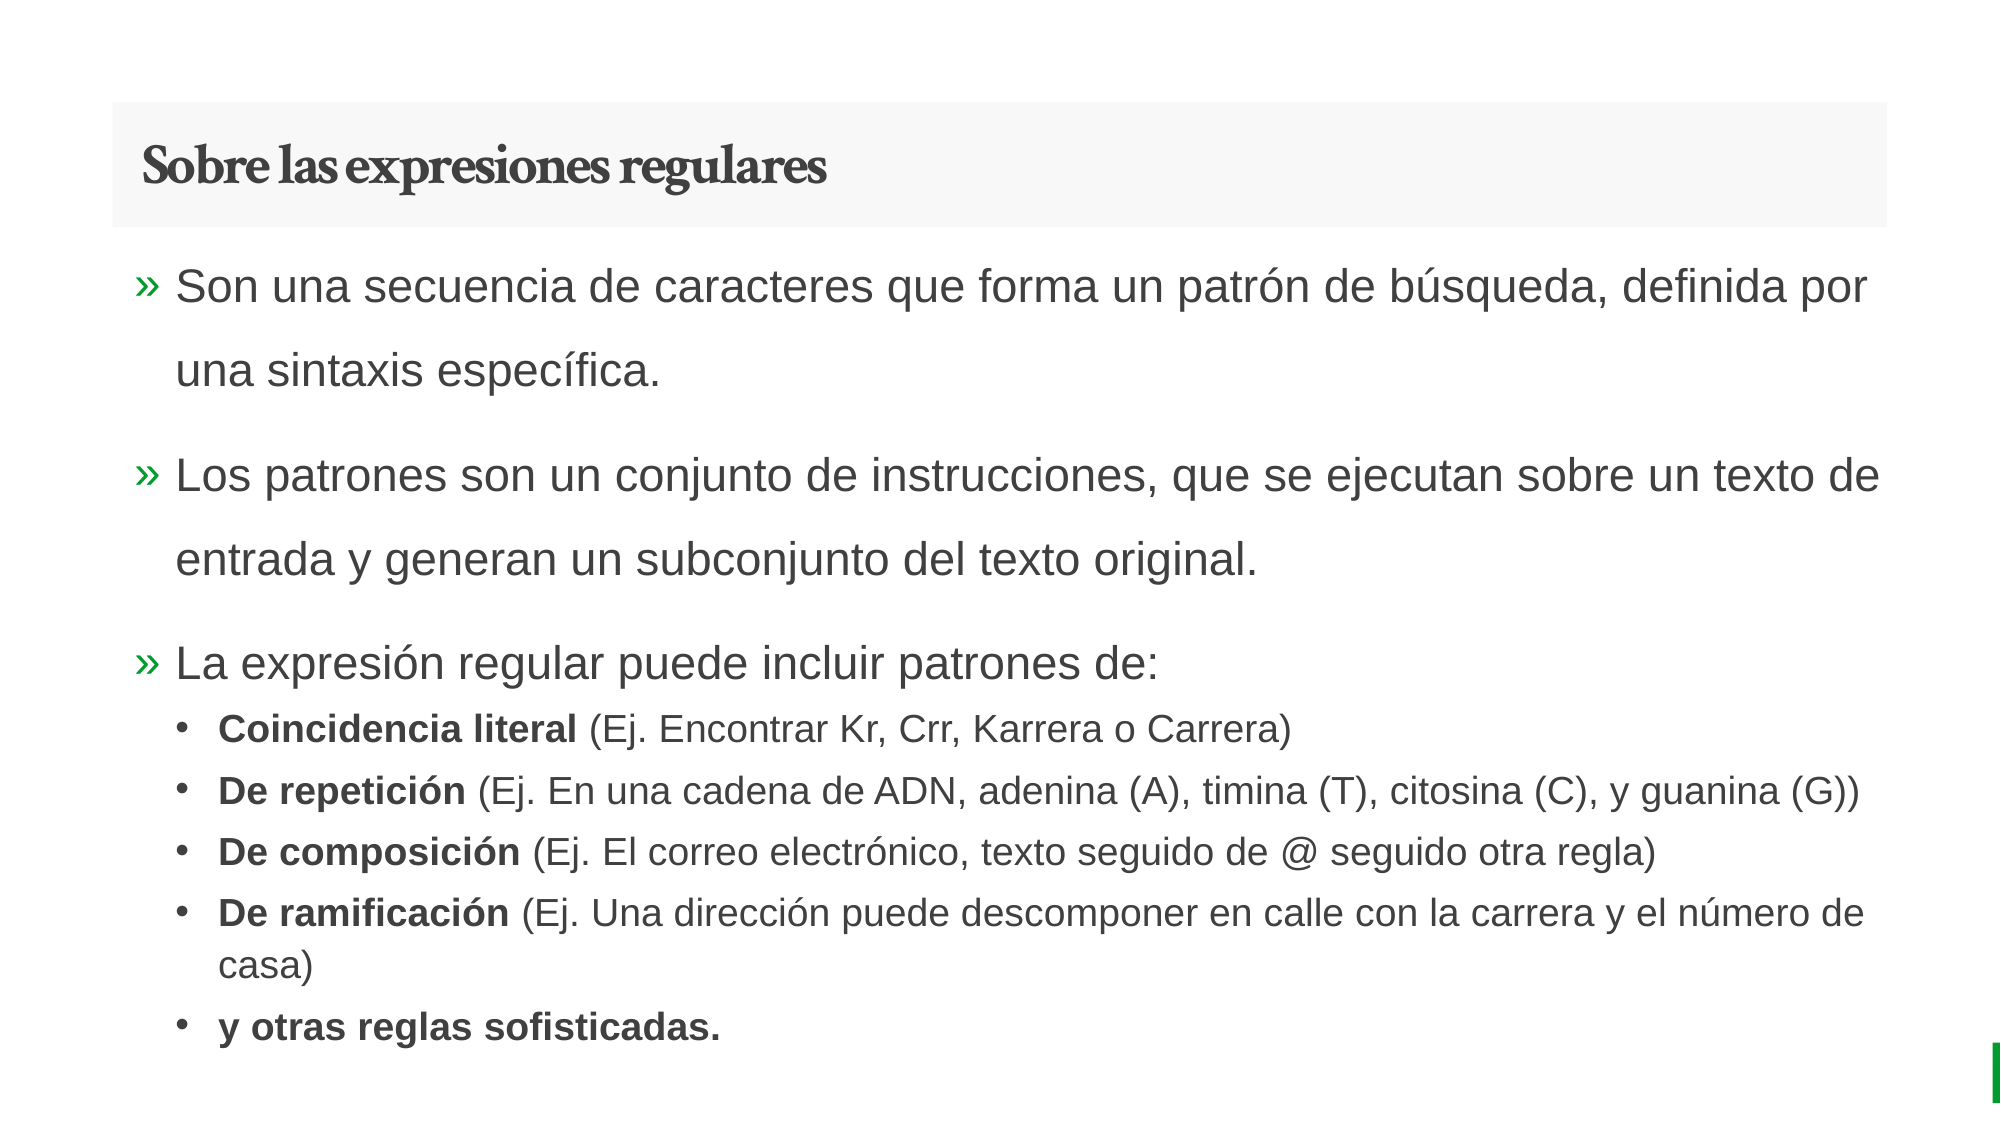

# Sobre las expresiones regulares
Son una secuencia de caracteres que forma un patrón de búsqueda, definida por una sintaxis específica.
Los patrones son un conjunto de instrucciones, que se ejecutan sobre un texto de entrada y generan un subconjunto del texto original.
La expresión regular puede incluir patrones de:
Coincidencia literal (Ej. Encontrar Kr, Crr, Karrera o Carrera)
De repetición (Ej. En una cadena de ADN, adenina (A), timina (T), citosina (C), y guanina (G))
De composición (Ej. El correo electrónico, texto seguido de @ seguido otra regla)
De ramificación (Ej. Una dirección puede descomponer en calle con la carrera y el número de casa)
y otras reglas sofisticadas.